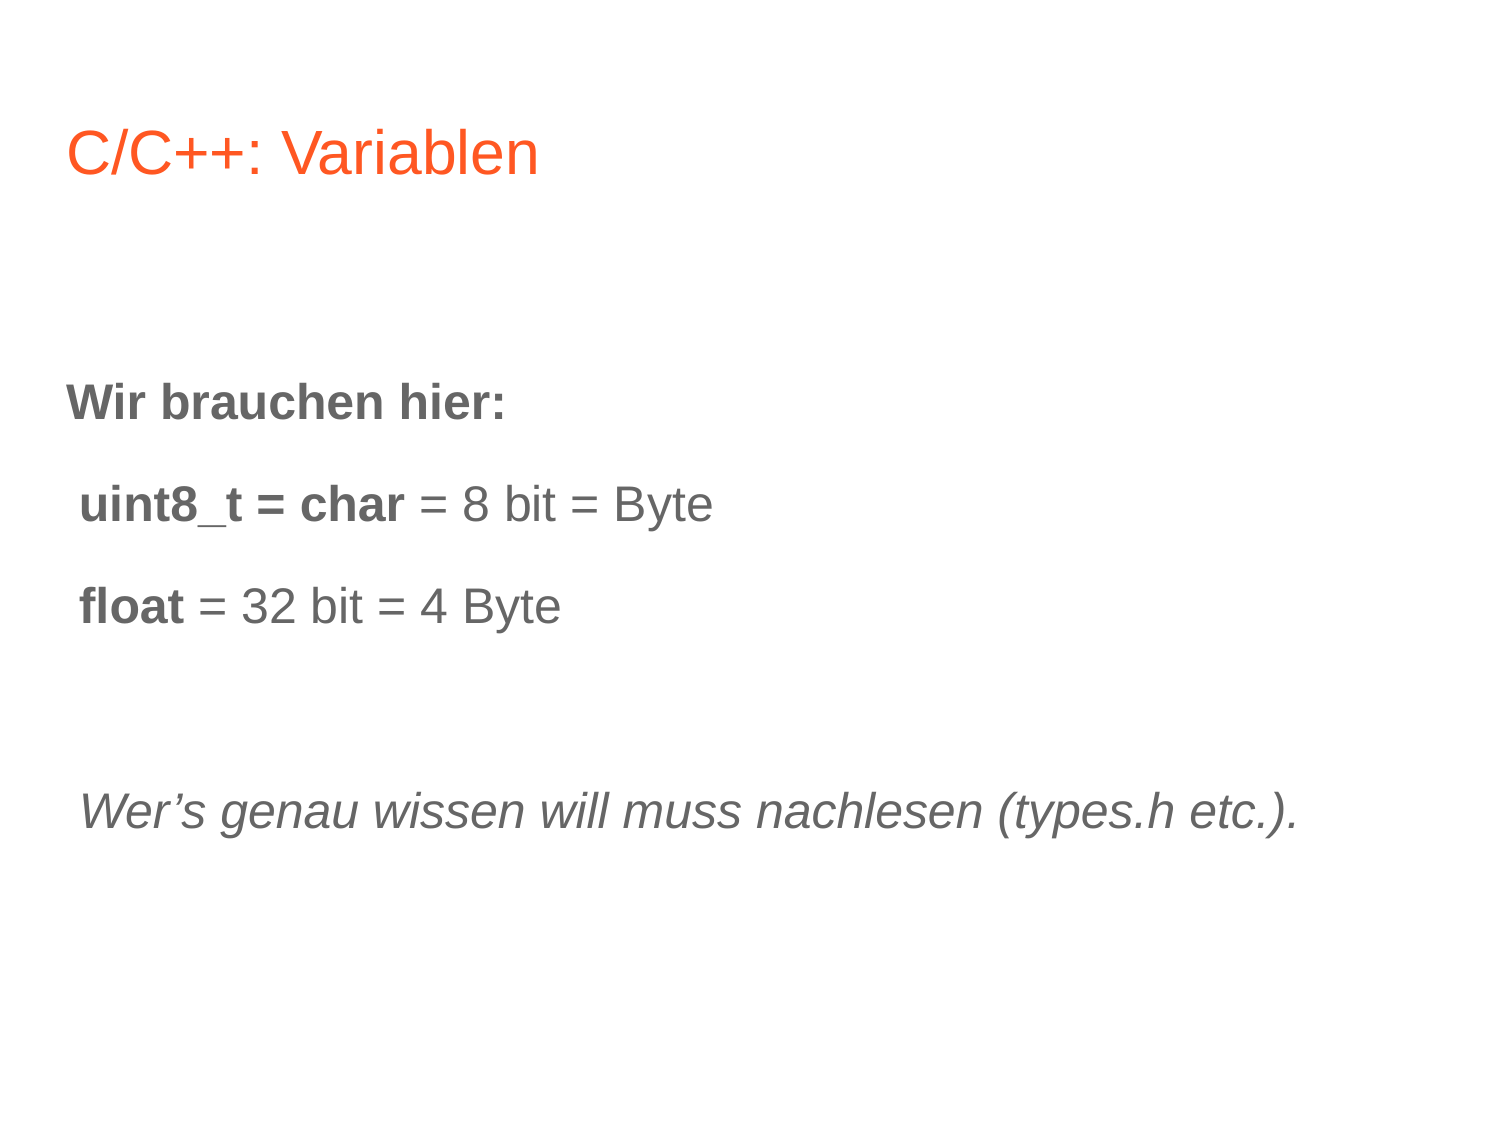

# C/C++: Variablen

Wir brauchen hier:
uint8_t = char = 8 bit = Byte
float = 32 bit = 4 Byte

Wer’s genau wissen will muss nachlesen (types.h etc.).